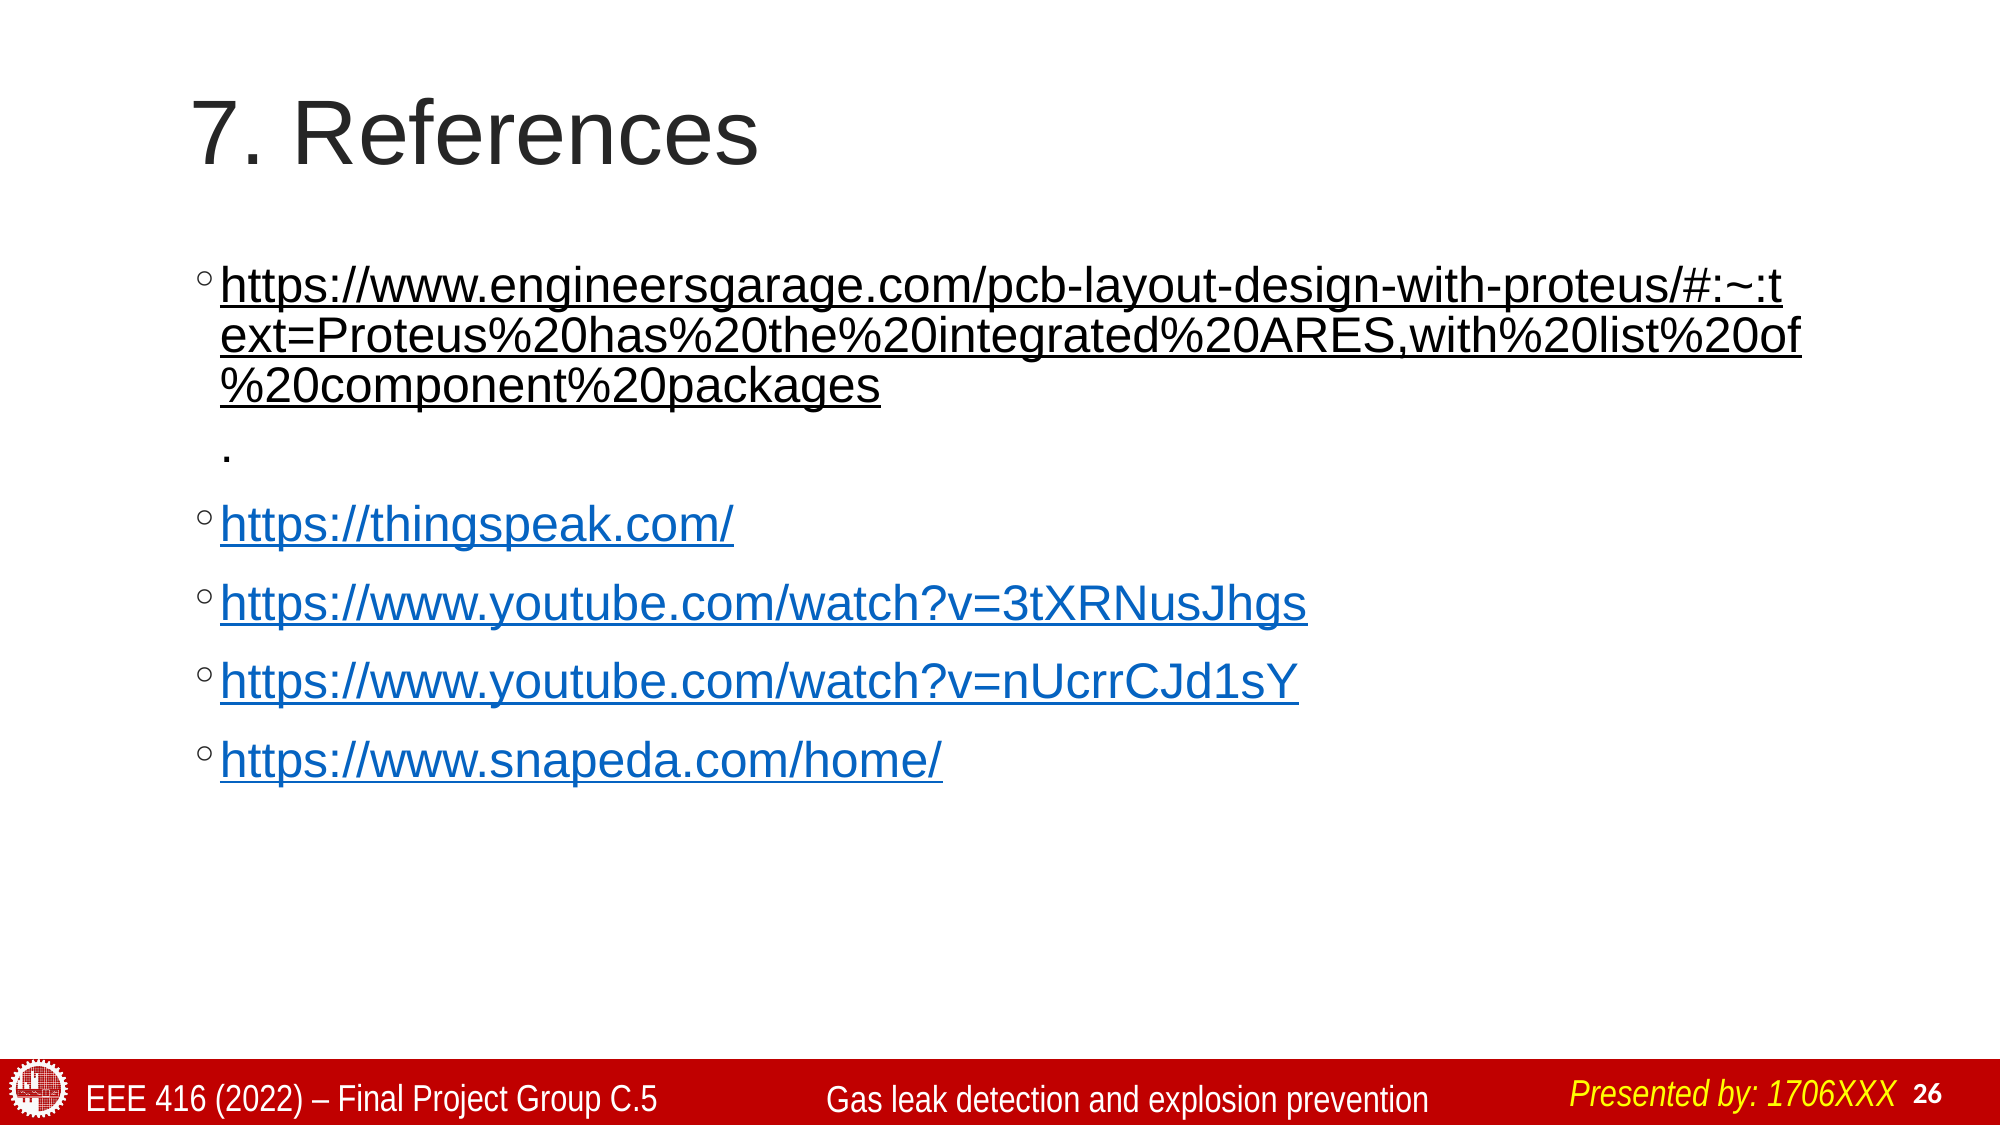

# 7. References
https://www.engineersgarage.com/pcb-layout-design-with-proteus/#:~:text=Proteus%20has%20the%20integrated%20ARES,with%20list%20of%20component%20packages.
https://thingspeak.com/
https://www.youtube.com/watch?v=3tXRNusJhgs
https://www.youtube.com/watch?v=nUcrrCJd1sY
https://www.snapeda.com/home/

Presented by: 1706XXX
EEE 416 (2022) – Final Project Group C.5
26
Gas leak detection and explosion prevention